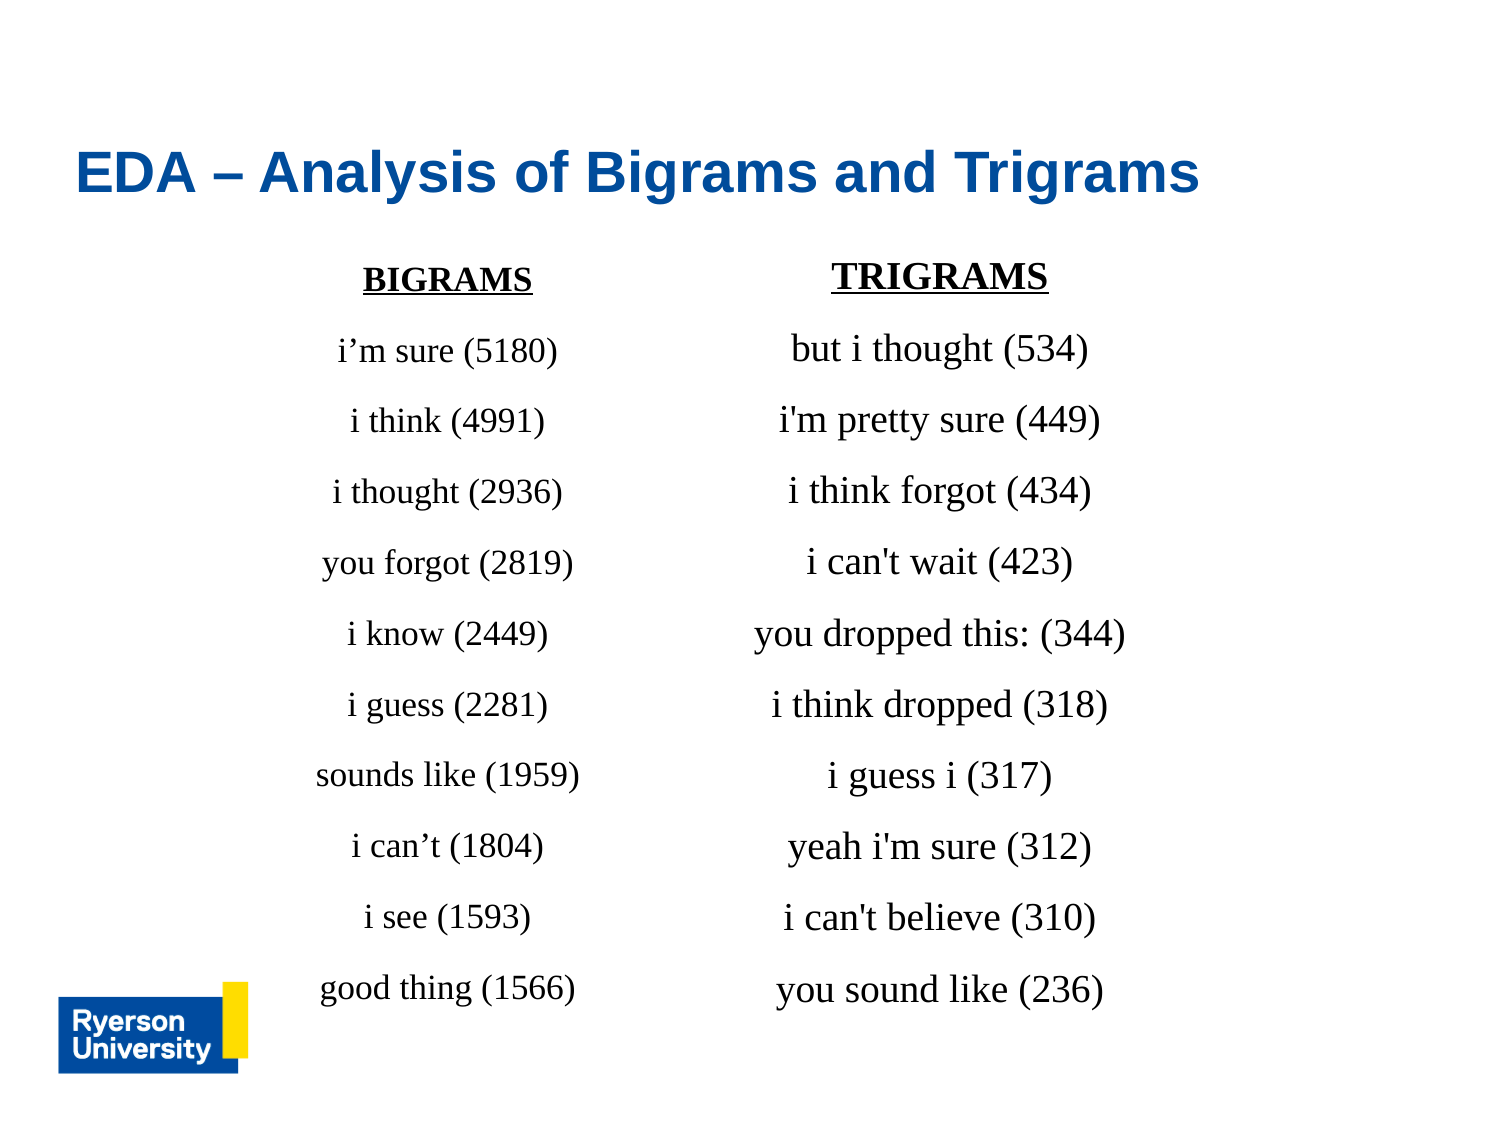

# EDA – Analysis of Bigrams and Trigrams
TRIGRAMS
but i thought (534)
i'm pretty sure (449)
i think forgot (434)
i can't wait (423)
you dropped this: (344)
i think dropped (318)
i guess i (317)
yeah i'm sure (312)
i can't believe (310)
you sound like (236)
BIGRAMS
i’m sure (5180)
i think (4991)
i thought (2936)
you forgot (2819)
i know (2449)
i guess (2281)
sounds like (1959)
i can’t (1804)
i see (1593)
good thing (1566)